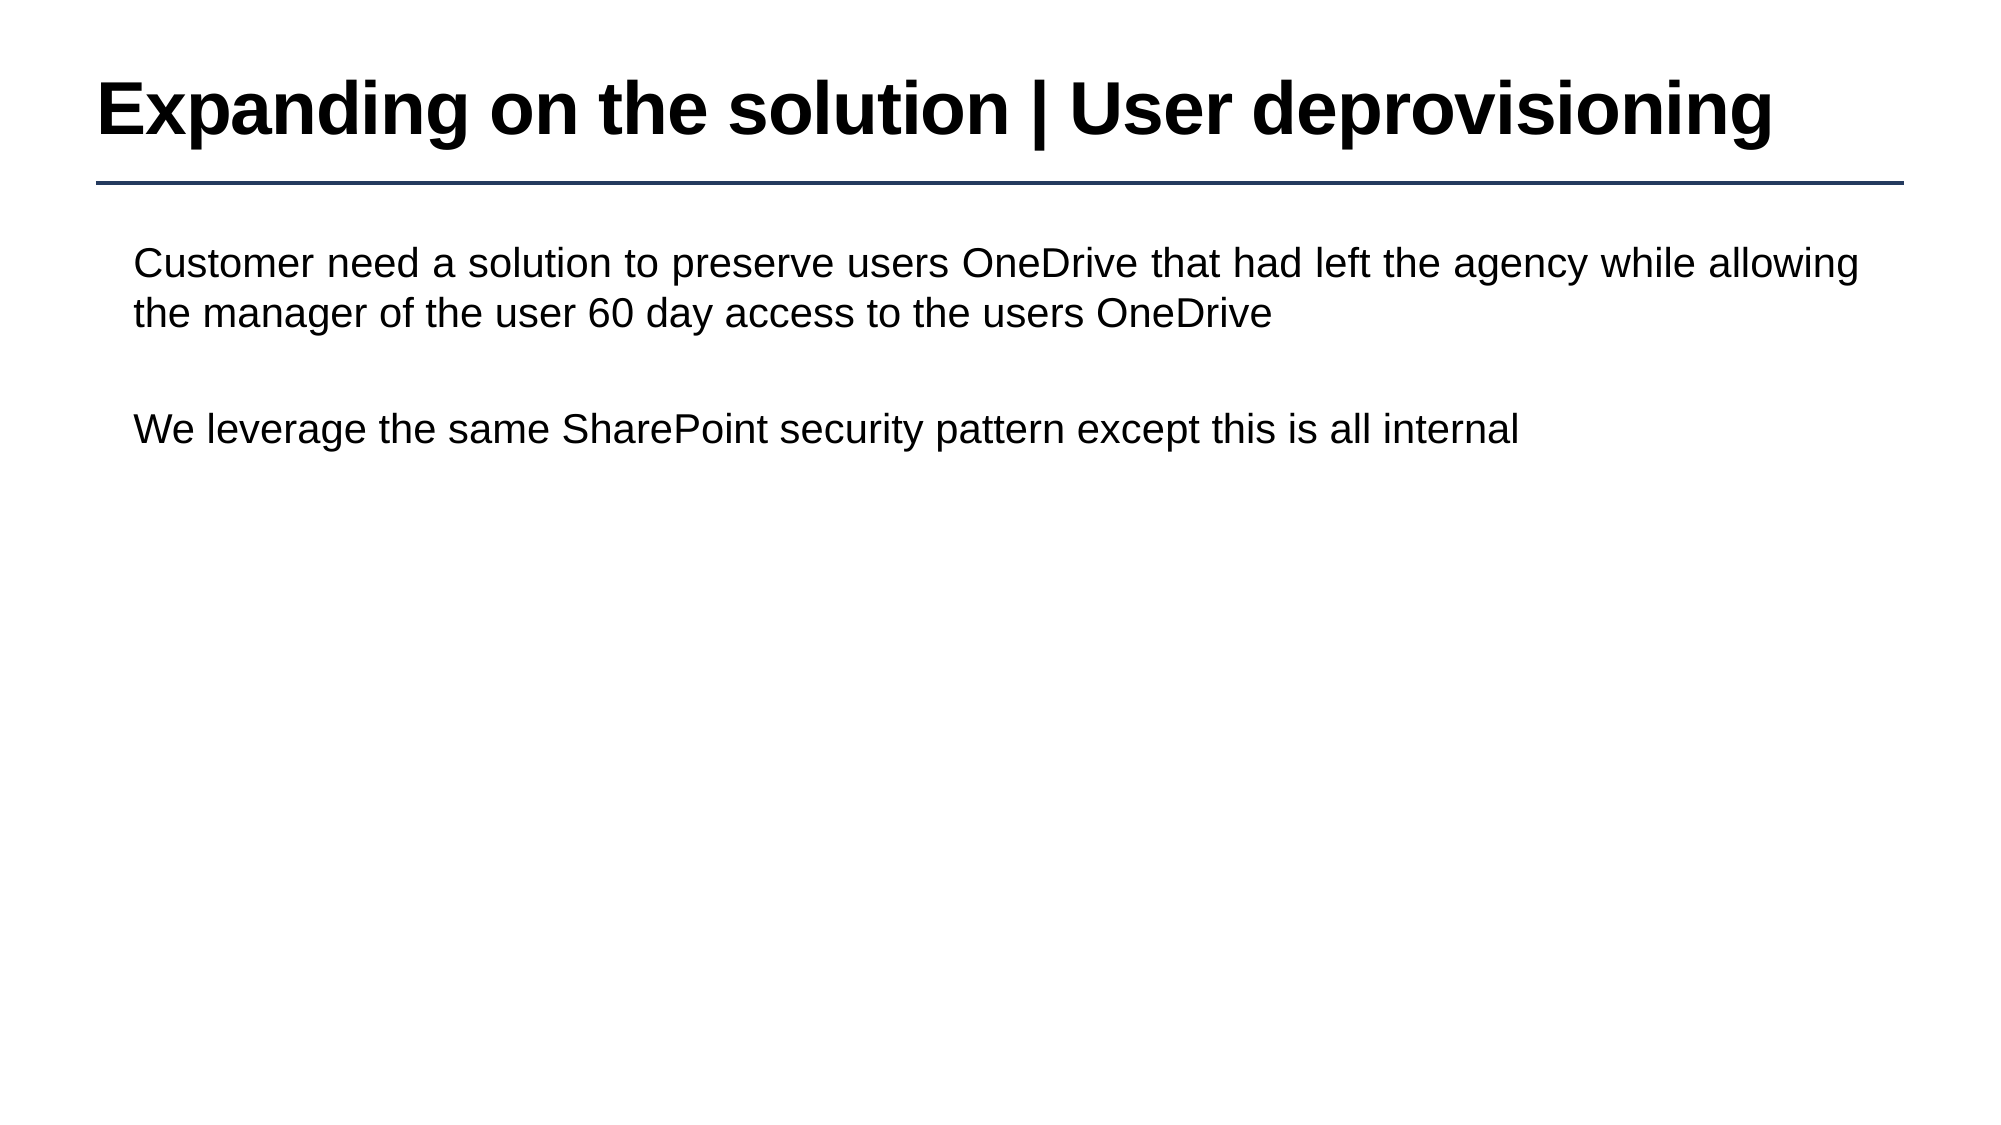

# Expanding on the solution | User deprovisioning
Customer need a solution to preserve users OneDrive that had left the agency while allowing the manager of the user 60 day access to the users OneDrive

We leverage the same SharePoint security pattern except this is all internal